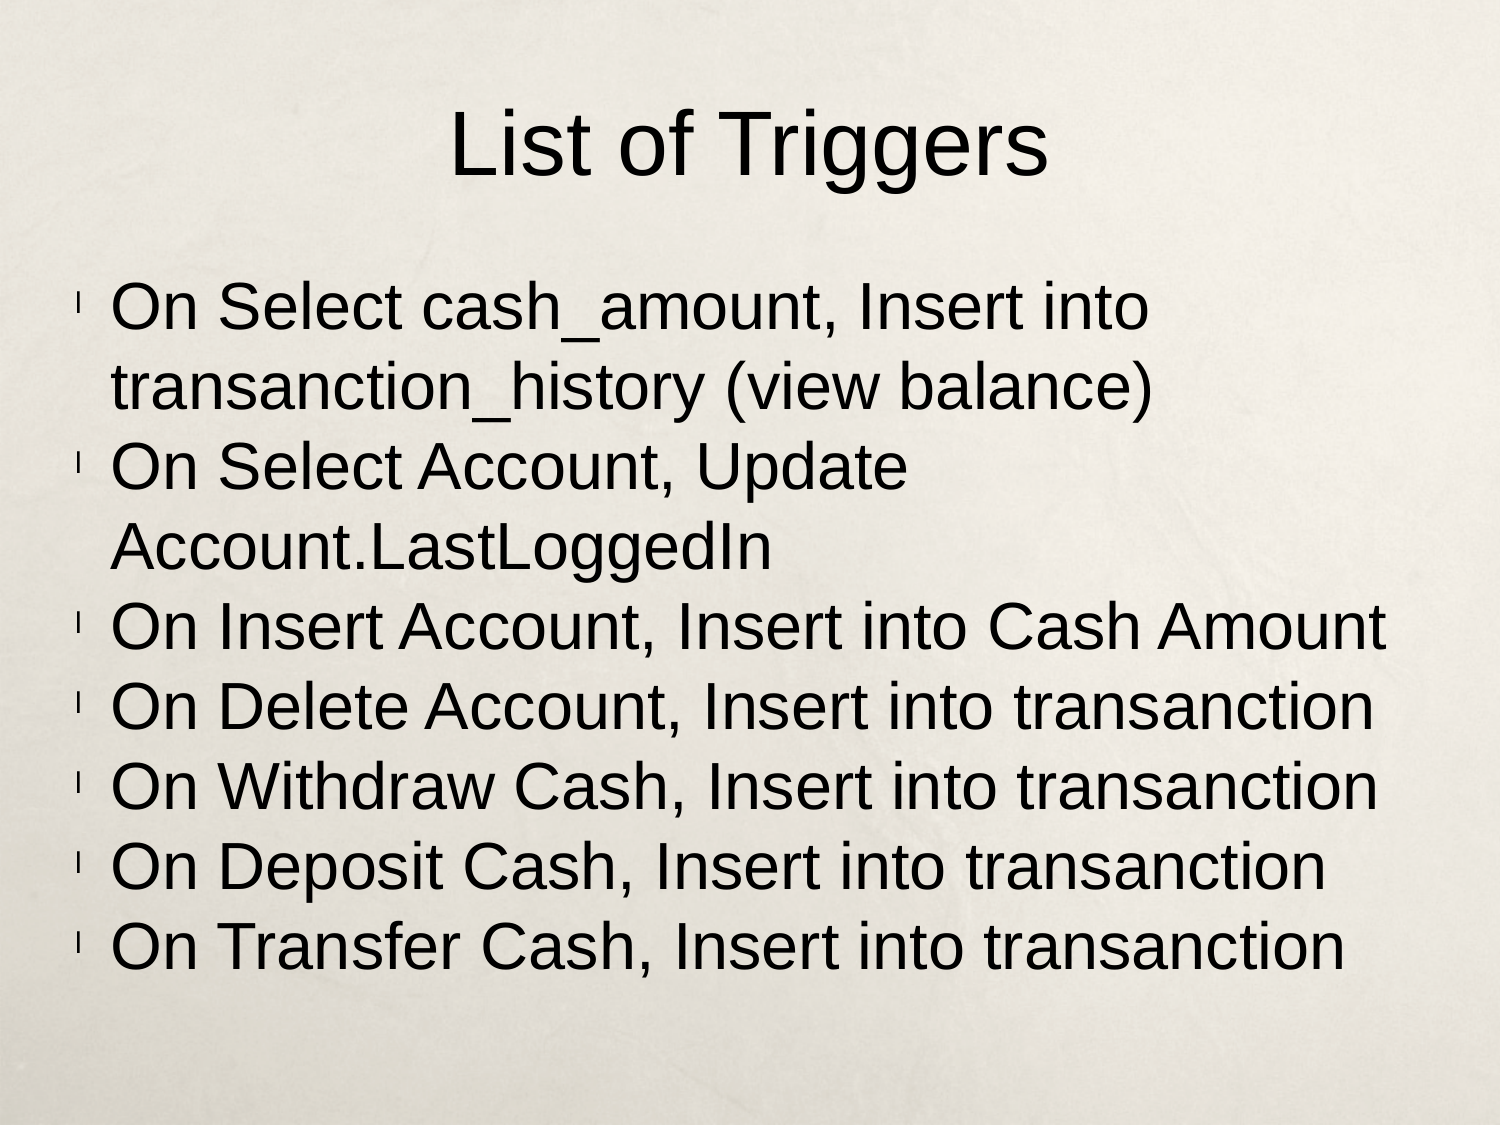

List of Triggers
On Select cash_amount, Insert into transanction_history (view balance)
On Select Account, Update Account.LastLoggedIn
On Insert Account, Insert into Cash Amount
On Delete Account, Insert into transanction
On Withdraw Cash, Insert into transanction
On Deposit Cash, Insert into transanction
On Transfer Cash, Insert into transanction